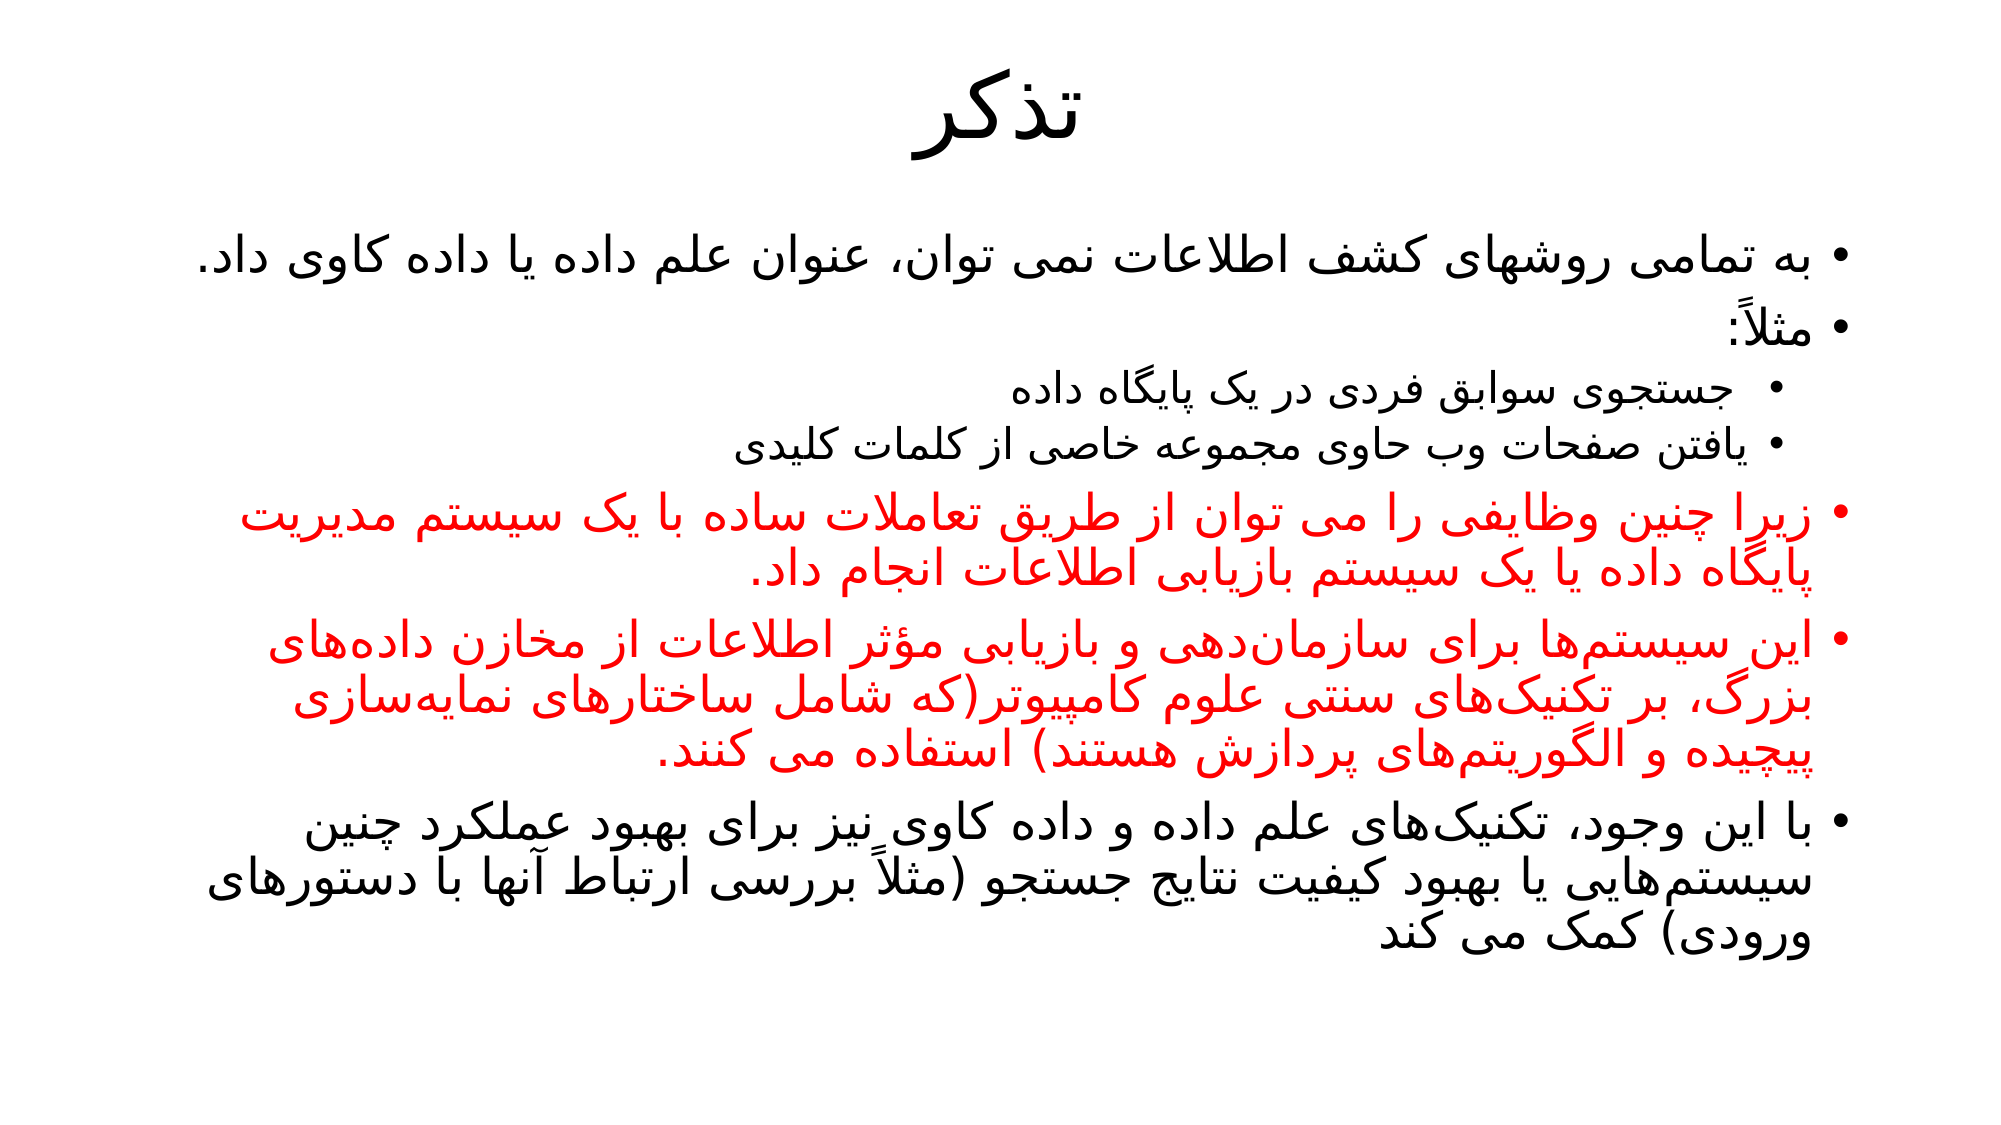

# تذکر
به تمامی روشهای کشف اطلاعات نمی توان، عنوان علم داده یا داده کاوی داد.
مثلاً:
 جستجوی سوابق فردی در یک پایگاه داده
یافتن صفحات وب حاوی مجموعه خاصی از کلمات کلیدی
زیرا چنین وظایفی را می توان از طریق تعاملات ساده با یک سیستم مدیریت پایگاه داده یا یک سیستم بازیابی اطلاعات انجام داد.
این سیستم‌ها برای سازمان‌دهی و بازیابی مؤثر اطلاعات از مخازن داده‌های بزرگ، بر تکنیک‌های سنتی علوم کامپیوتر(که شامل ساختارهای نمایه‌سازی پیچیده و الگوریتم‌های پردازش هستند) استفاده می کنند.
با این وجود، تکنیک‌های علم داده و داده کاوی نیز برای بهبود عملکرد چنین سیستم‌هایی یا بهبود کیفیت نتایج جستجو (مثلاً بررسی ارتباط آنها با دستورهای ورودی) کمک می کند